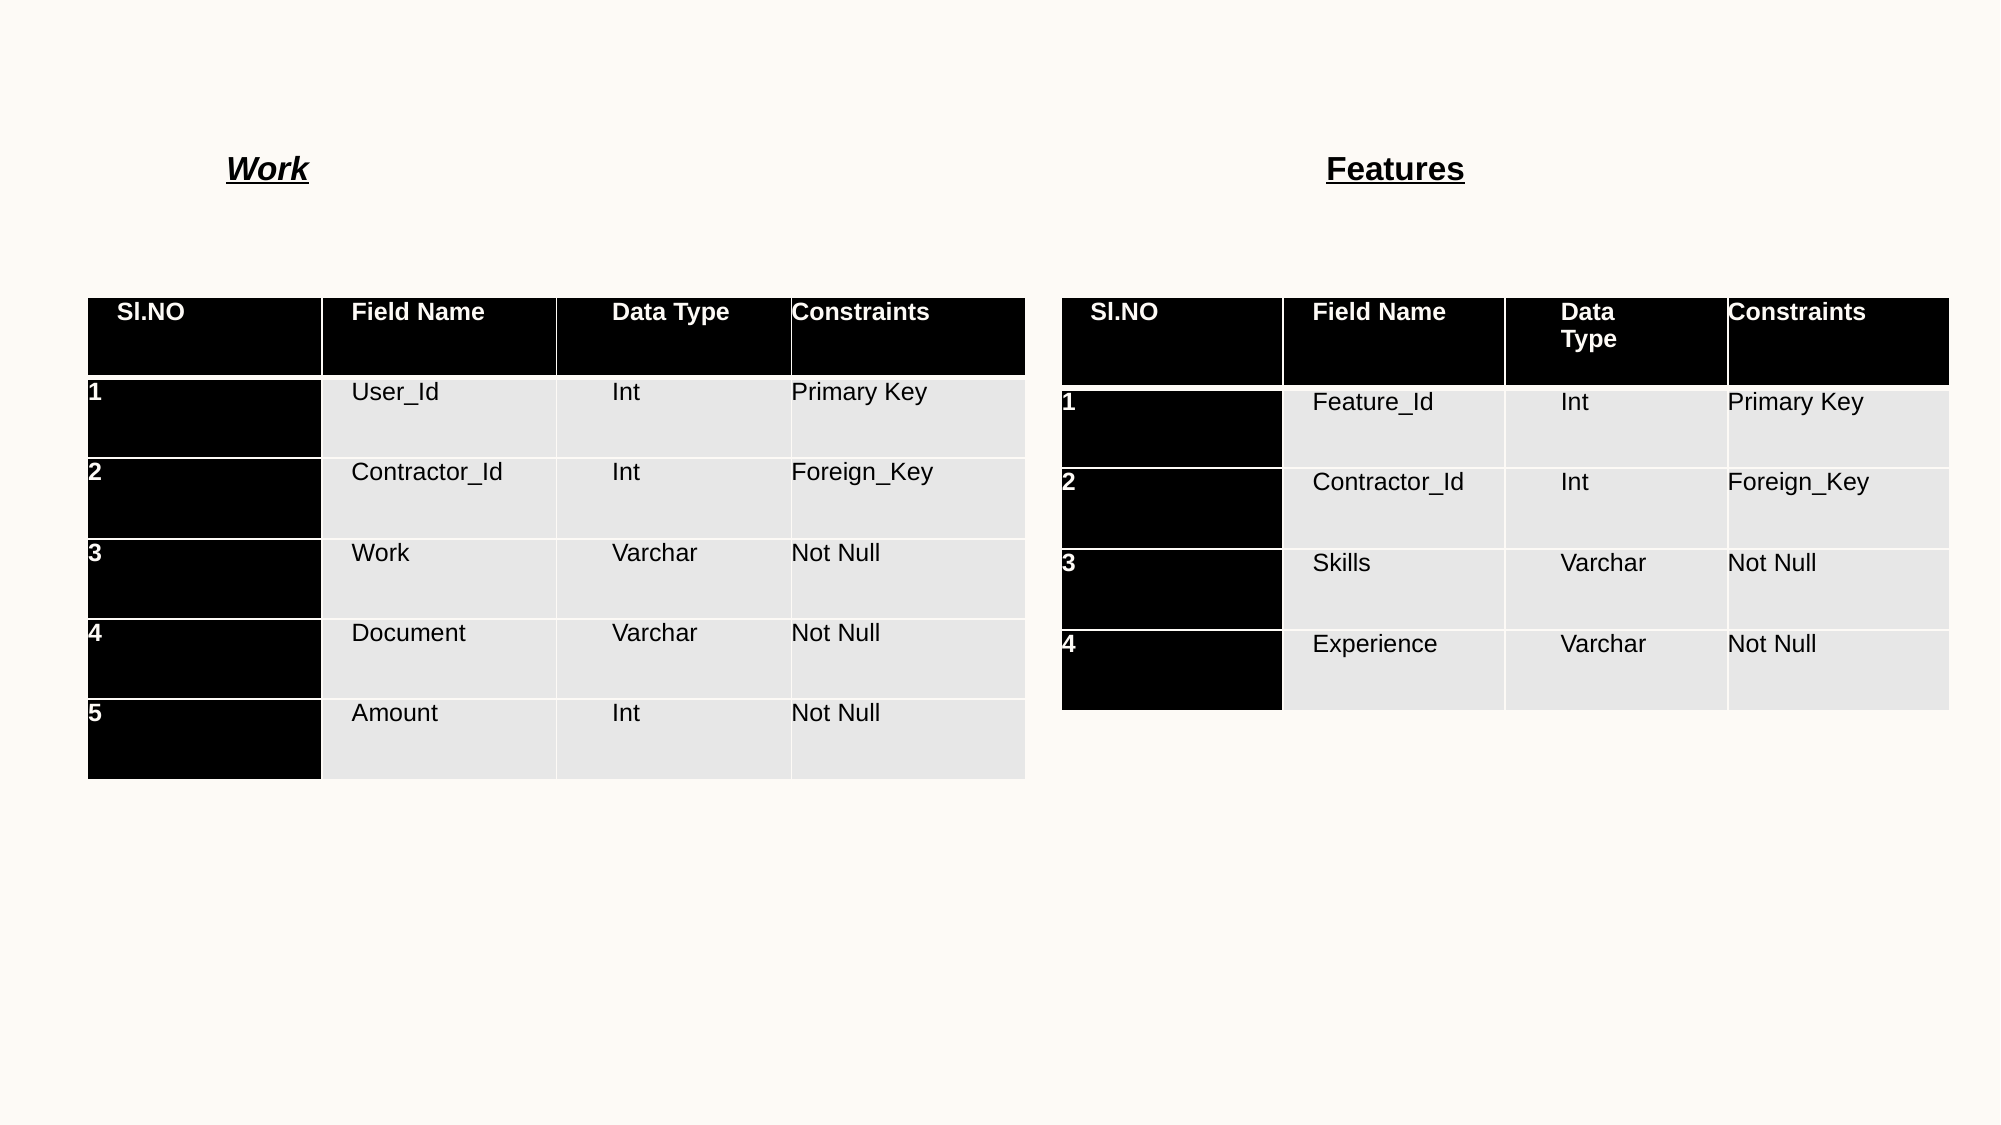

Work                                                                                                              Features

| Sl.NO | Field Name | Data Type | Constraints |
| --- | --- | --- | --- |
| 1 | User\_Id | Int | Primary Key |
| 2 | Contractor\_Id | Int | Foreign\_Key |
| 3 | Work | Varchar | Not Null |
| 4 | Document | Varchar | Not Null |
| 5 | Amount | Int | Not Null |
| Sl.NO | Field Name | Data Type | Constraints |
| --- | --- | --- | --- |
| 1 | Feature\_Id | Int | Primary Key |
| 2 | Contractor\_Id | Int | Foreign\_Key |
| 3 | Skills | Varchar | Not Null |
| 4 | Experience | Varchar | Not Null |